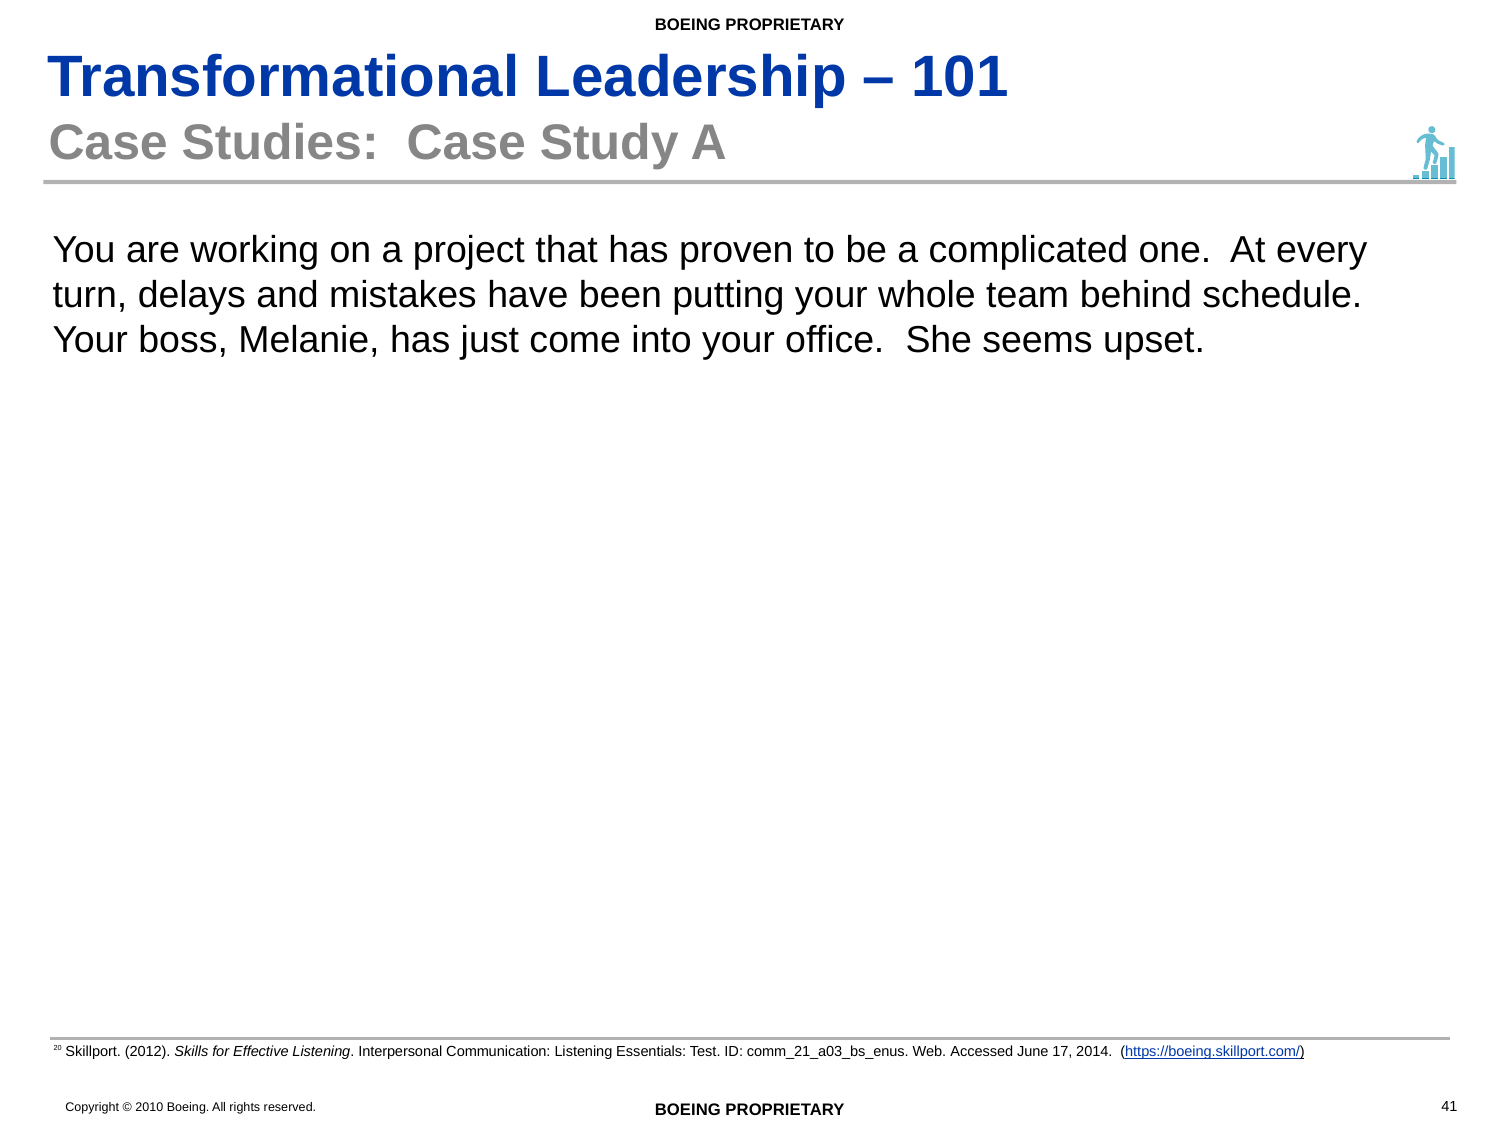

# Case Studies:  Case Study A
You are working on a project that has proven to be a complicated one.  At every turn, delays and mistakes have been putting your whole team behind schedule.  Your boss, Melanie, has just come into your office.  She seems upset.

20 Skillport. (2012). Skills for Effective Listening. Interpersonal Communication: Listening Essentials: Test. ID: comm_21_a03_bs_enus. Web. Accessed June 17, 2014.  (https://boeing.skillport.com/)
41